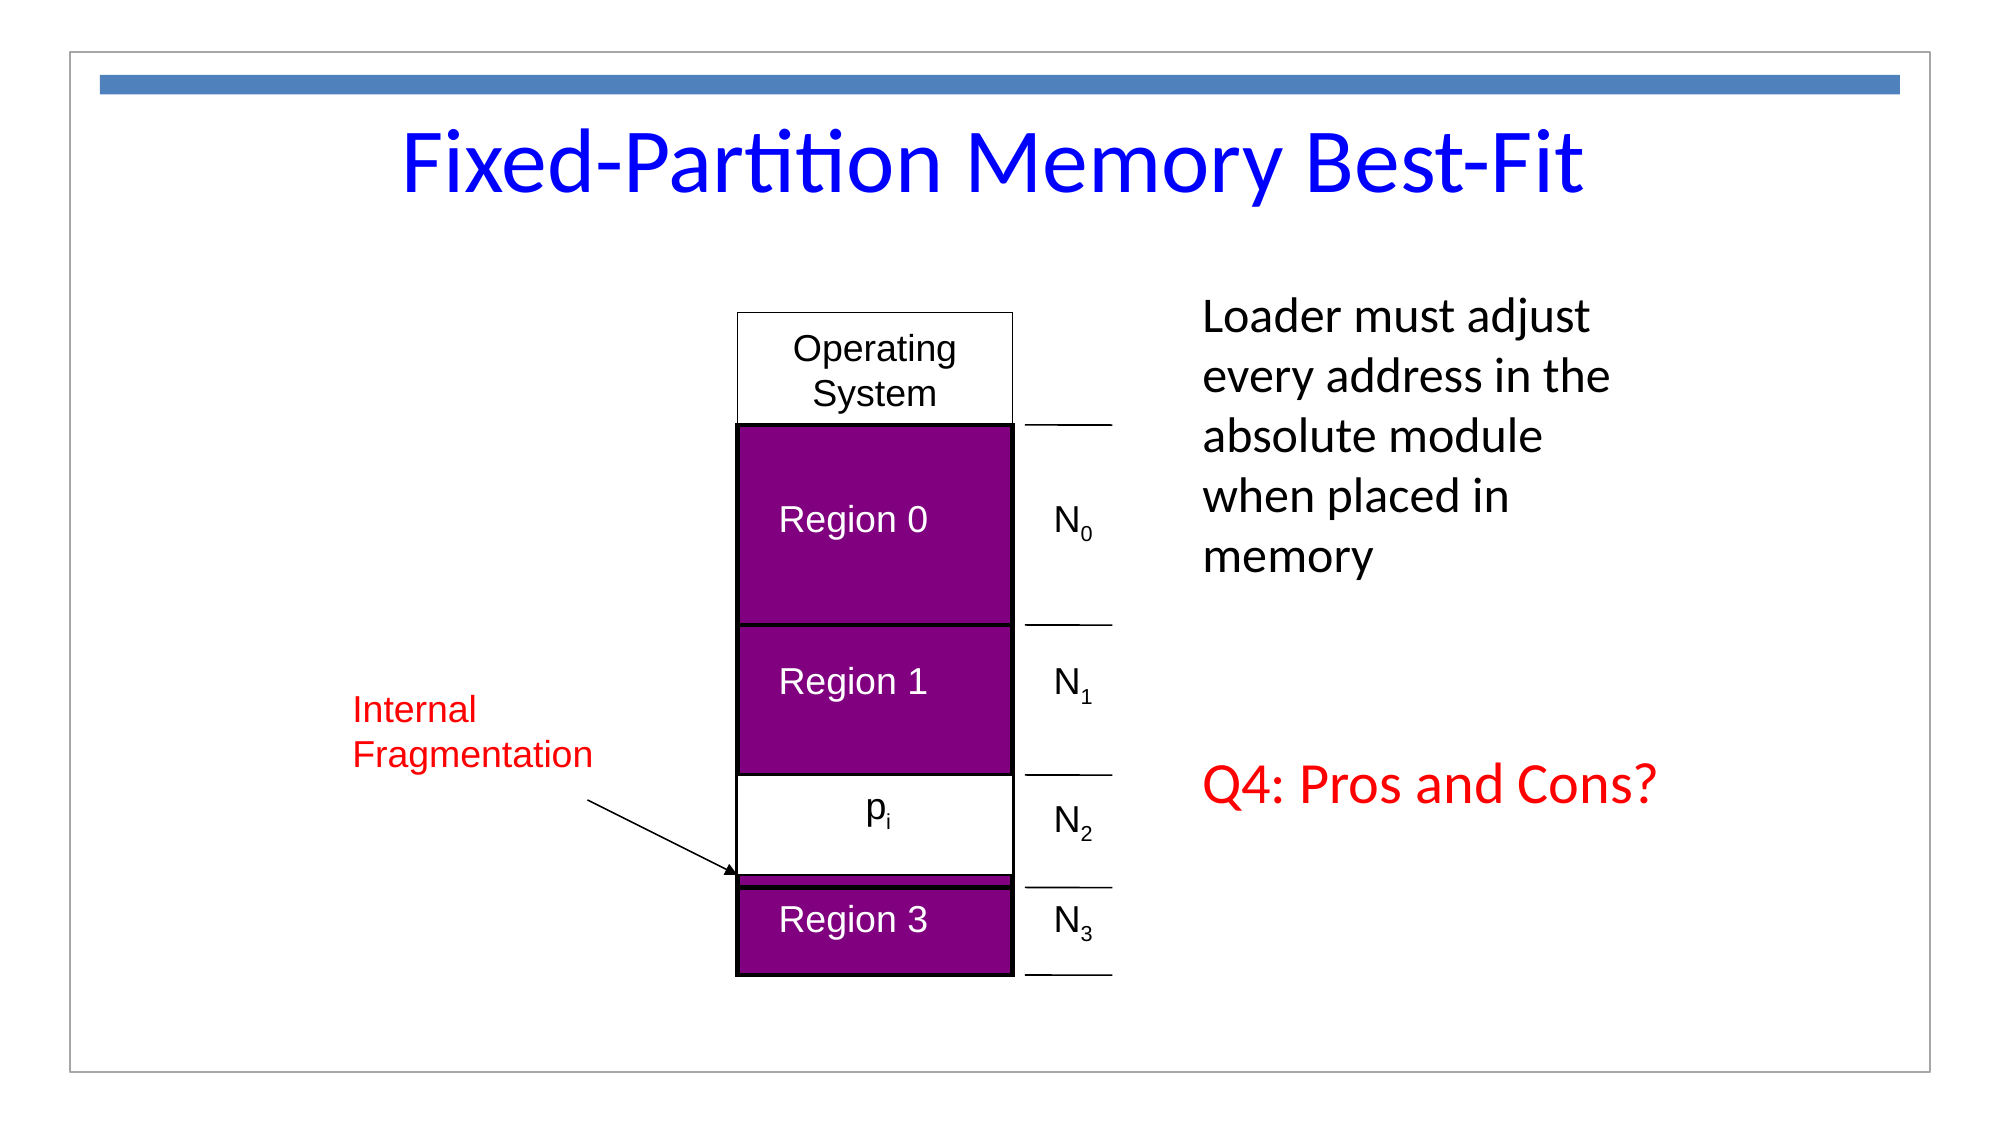

Fixed-Partition Memory Best-Fit
Loader must adjust every address in the absolute module when placed in memory

Operating
System

Region 0
N0

Region 1
N1
Internal
Fragmentation
Q4: Pros and Cons?

pi

N2

Region 2

Region 3

N3